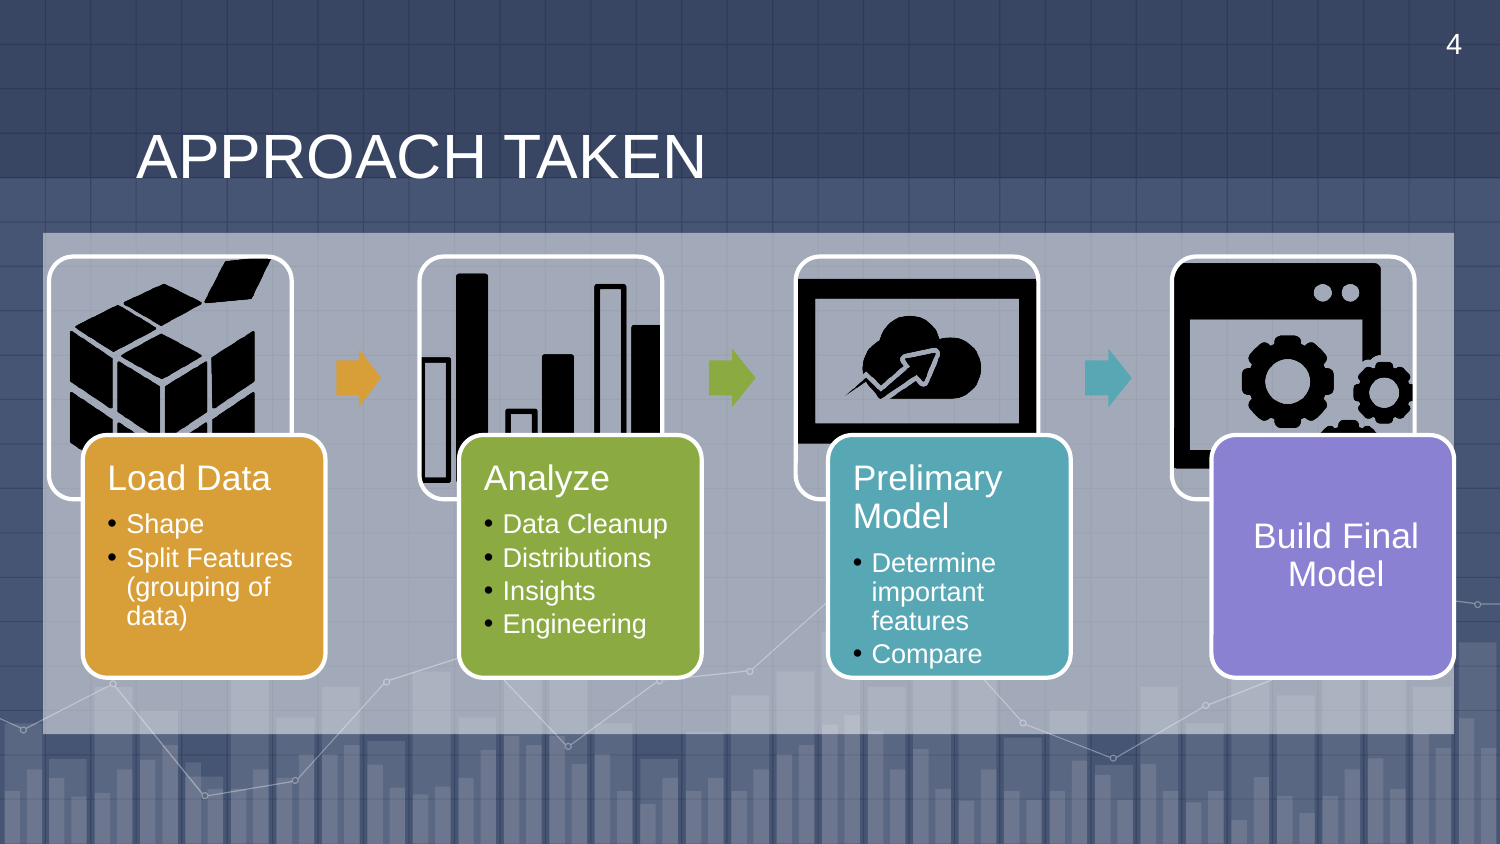

4
# APPROACH TAKEN
Load Data
Shape
Split Features (grouping of data)

Analyze
Data Cleanup
Distributions
Insights
Engineering

Prelimary Model
Determine important features
Compare

Build Final Model